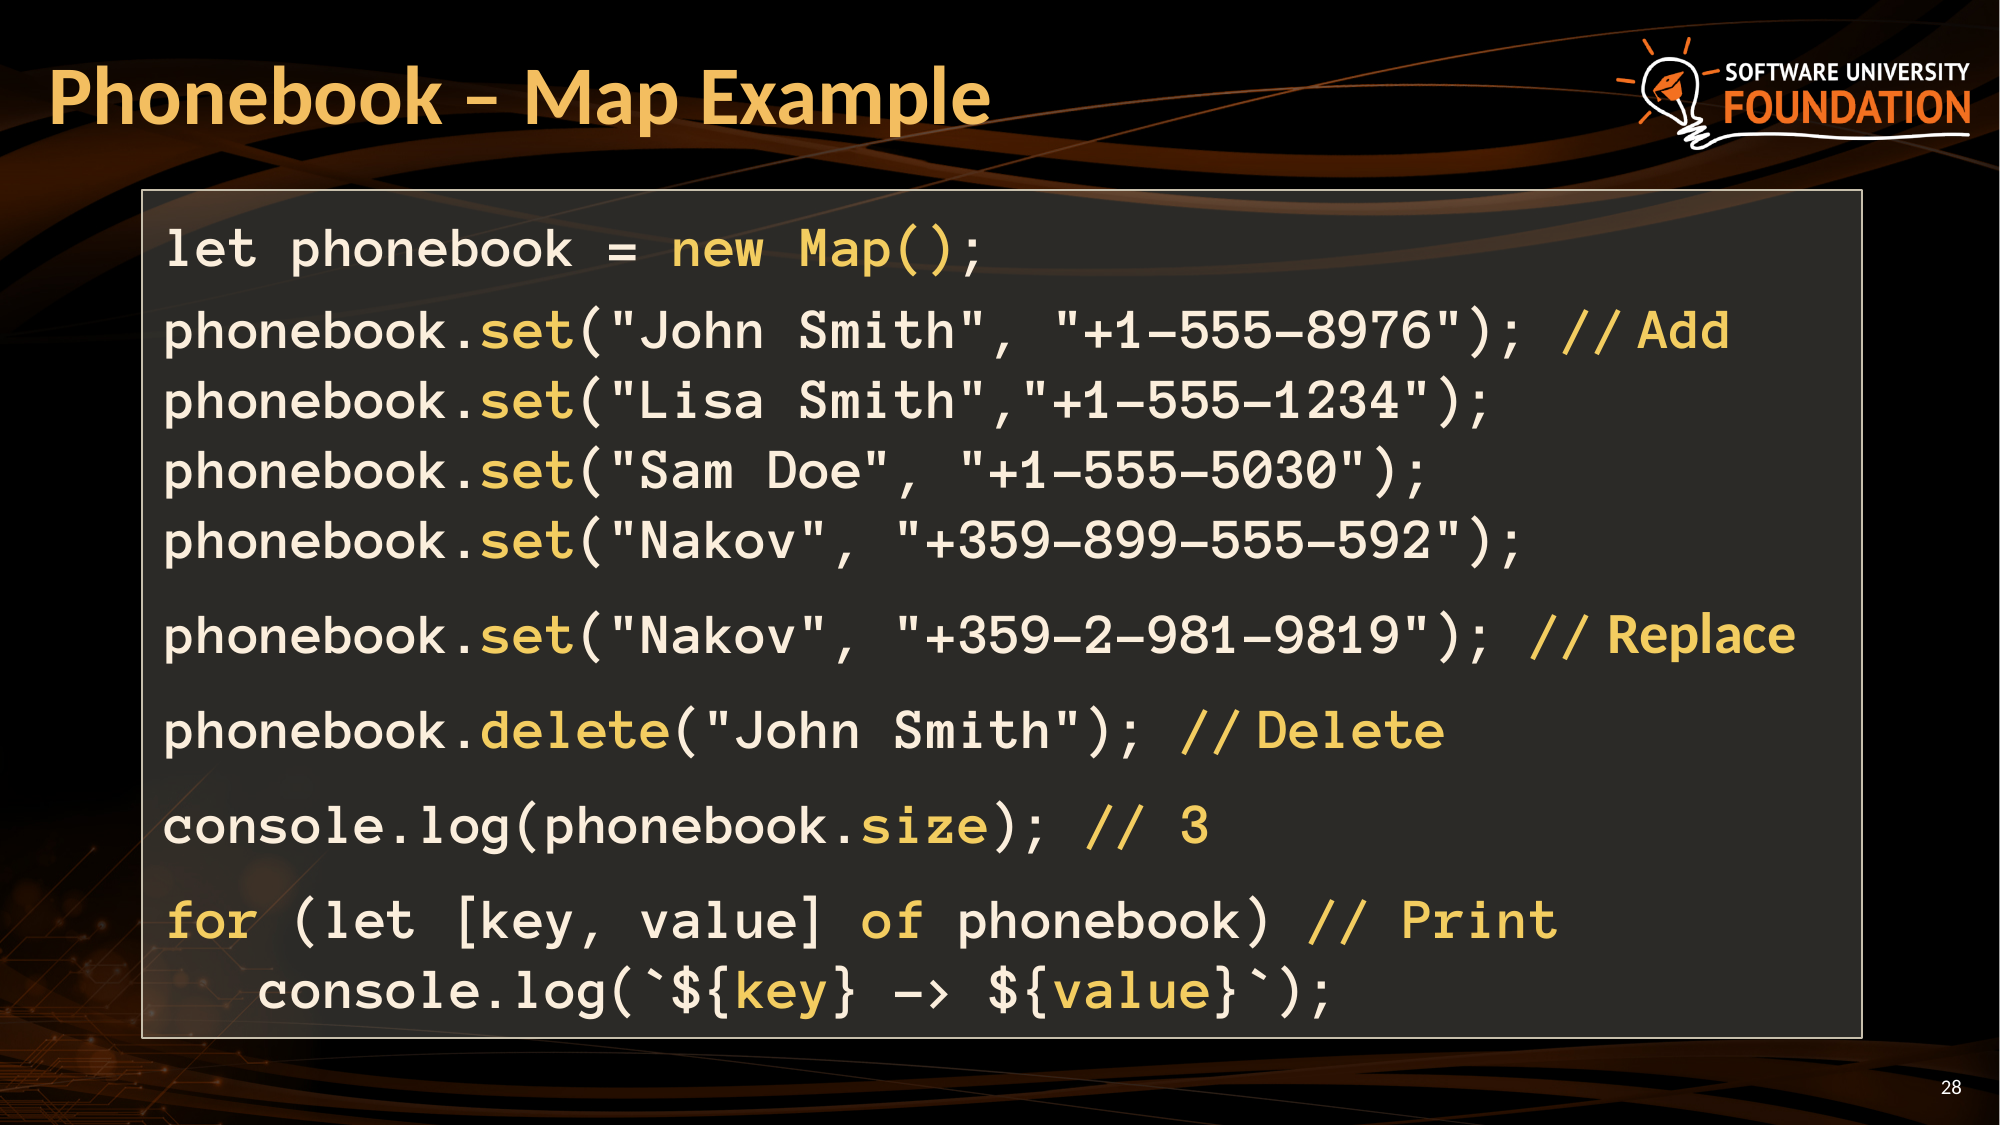

# Phonebook – Map Example
let phonebook = new Map();
phonebook.set("John Smith", "+1-555-8976"); // Add
phonebook.set("Lisa Smith","+1-555-1234");
phonebook.set("Sam Doe", "+1-555-5030");
phonebook.set("Nakov", "+359-899-555-592");
phonebook.set("Nakov", "+359-2-981-9819"); // Replace
phonebook.delete("John Smith"); // Delete
console.log(phonebook.size); // 3
for (let [key, value] of phonebook) // Print
   console.log(`${key} -> ${value}`);
28